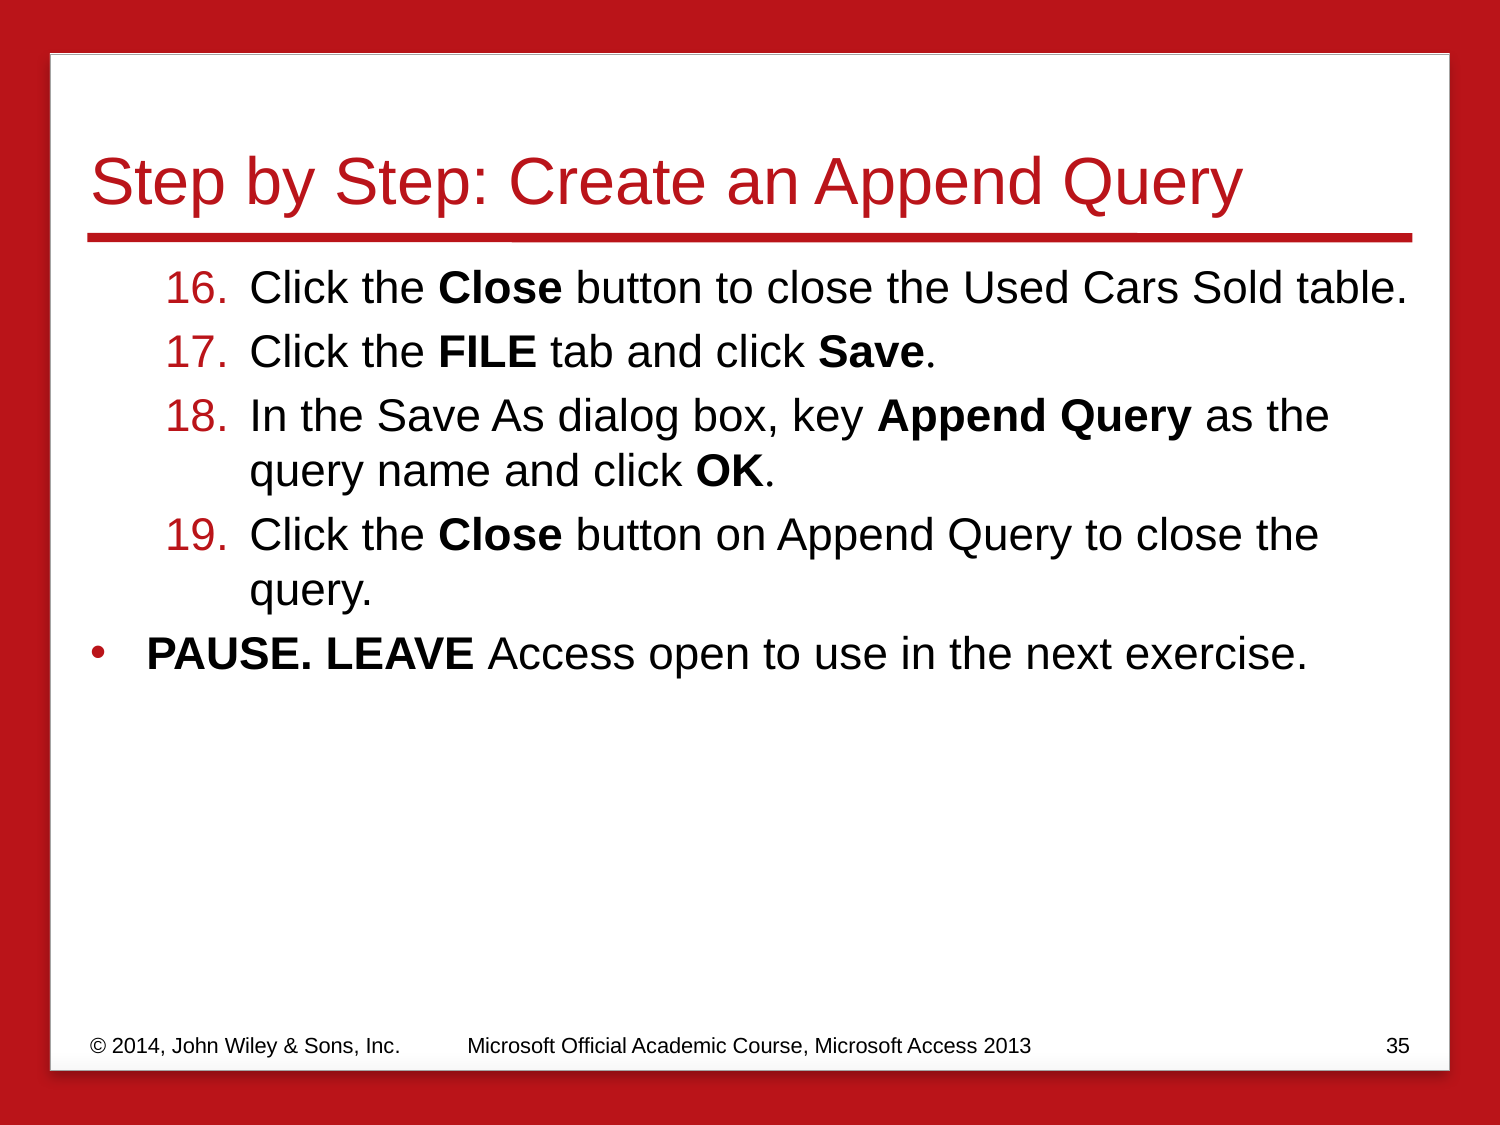

# Step by Step: Create an Append Query
Click the Close button to close the Used Cars Sold table.
Click the FILE tab and click Save.
In the Save As dialog box, key Append Query as the query name and click OK.
Click the Close button on Append Query to close the query.
PAUSE. LEAVE Access open to use in the next exercise.
© 2014, John Wiley & Sons, Inc.
Microsoft Official Academic Course, Microsoft Access 2013
35